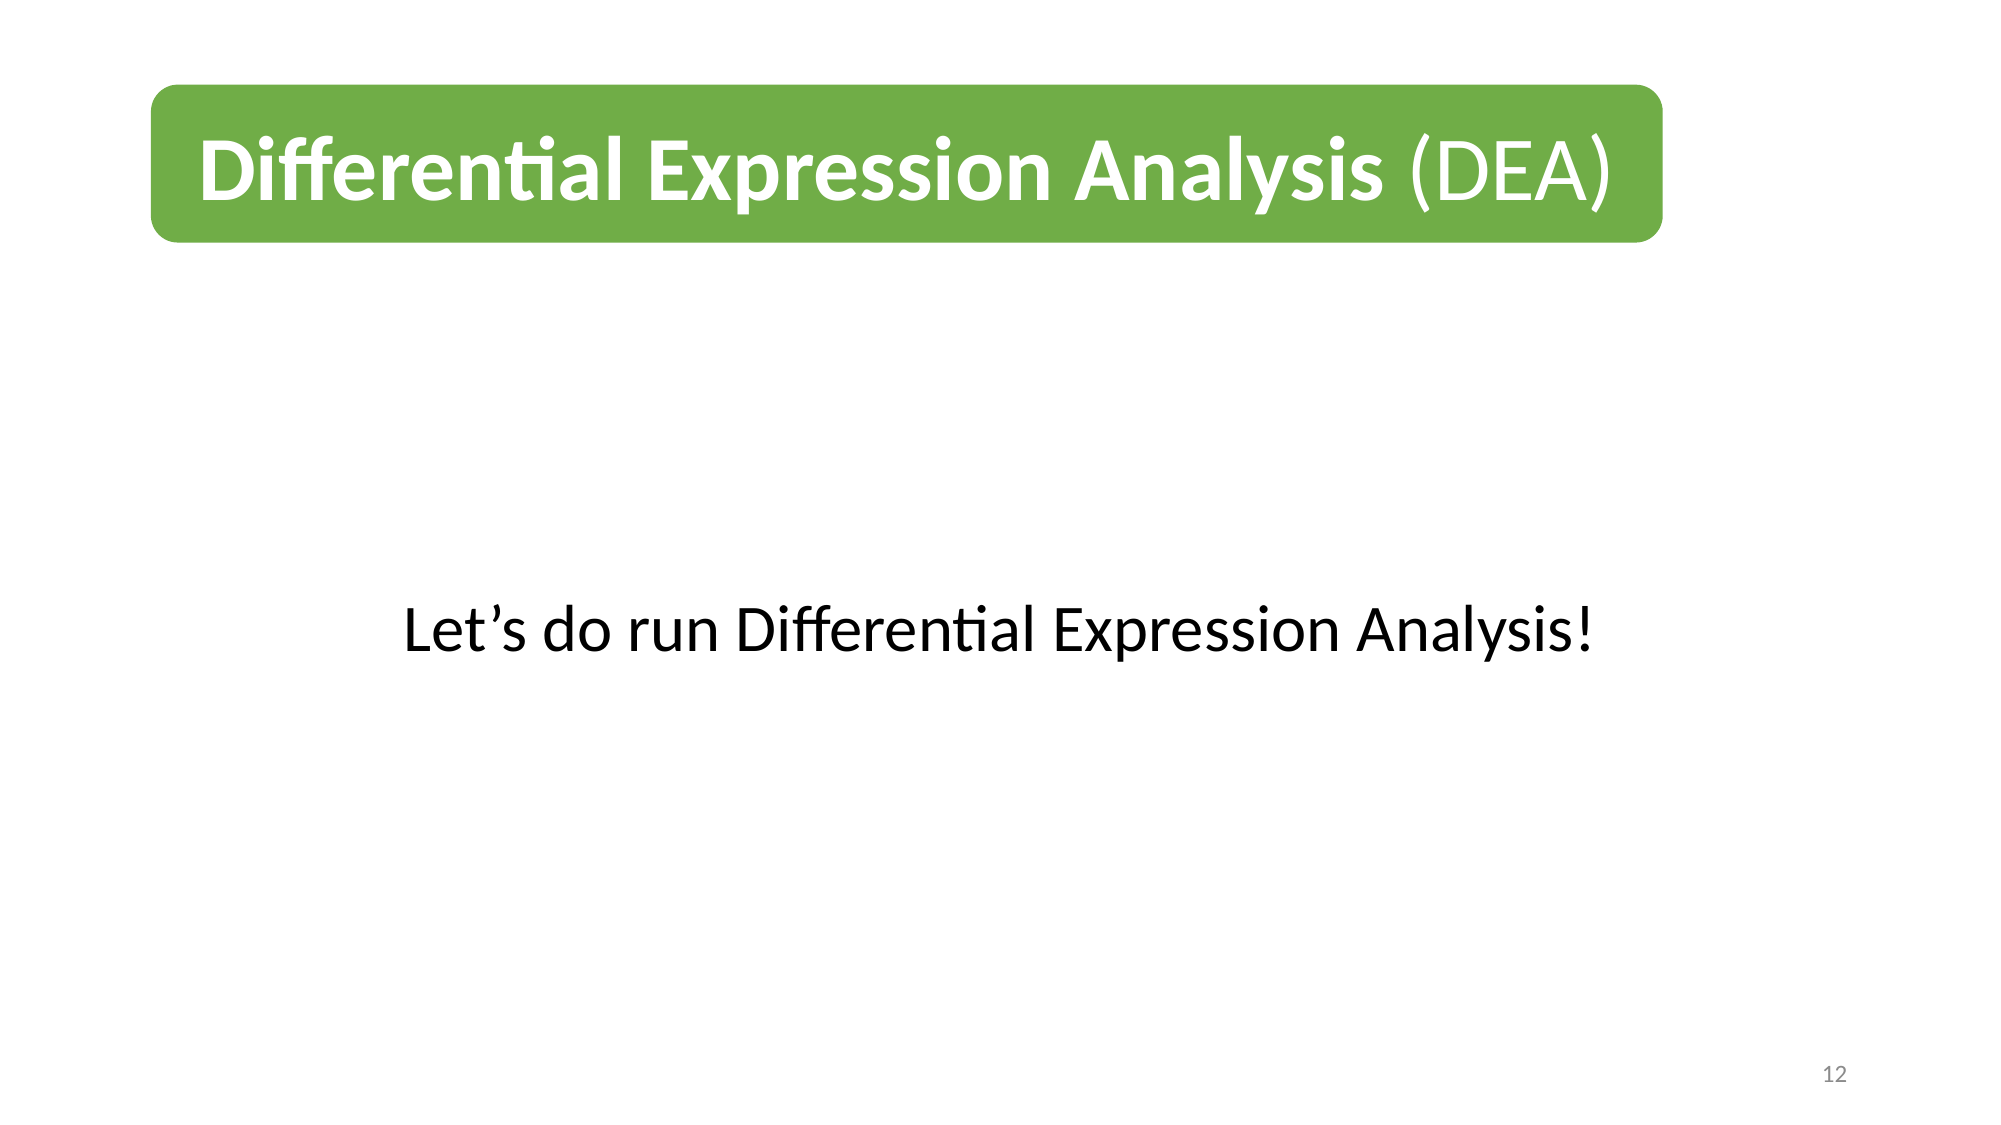

Differential Expression Analysis (DEA)

Let’s do run Differential Expression Analysis!
12